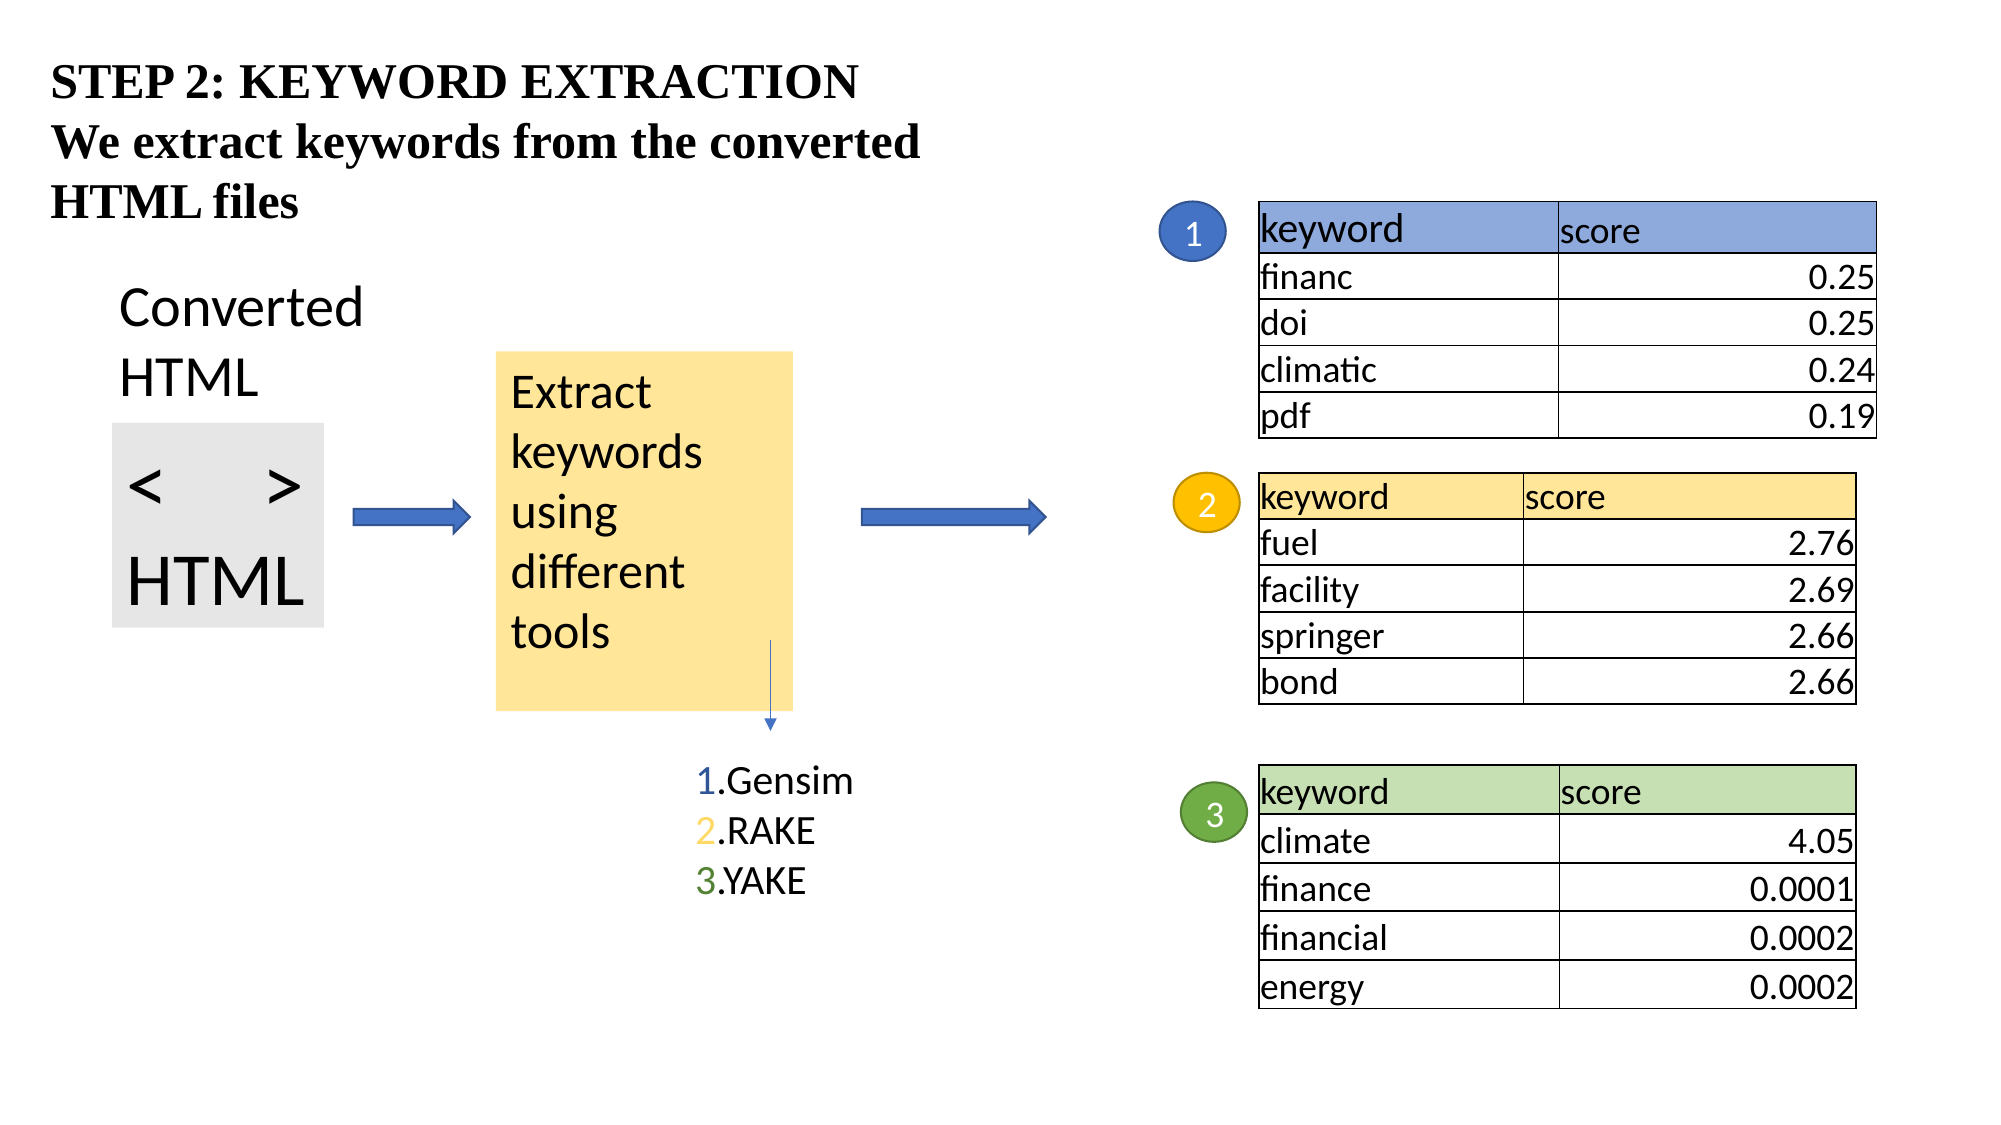

STEP 2: KEYWORD EXTRACTION
We extract keywords from the converted HTML files
1
| keyword | score |
| --- | --- |
| financ | 0.25 |
| doi | 0.25 |
| climatic | 0.24 |
| pdf | 0.19 |
Converted HTML
Extract keywords using different tools

<     >
HTML
2
| keyword | score |
| --- | --- |
| fuel | 2.76 |
| facility | 2.69 |
| springer | 2.66 |
| bond | 2.66 |

1.Gensim
2.RAKE
3.YAKE
| keyword | score |
| --- | --- |
| climate | 4.05 |
| finance | 0.0001 |
| financial | 0.0002 |
| energy | 0.0002 |
3